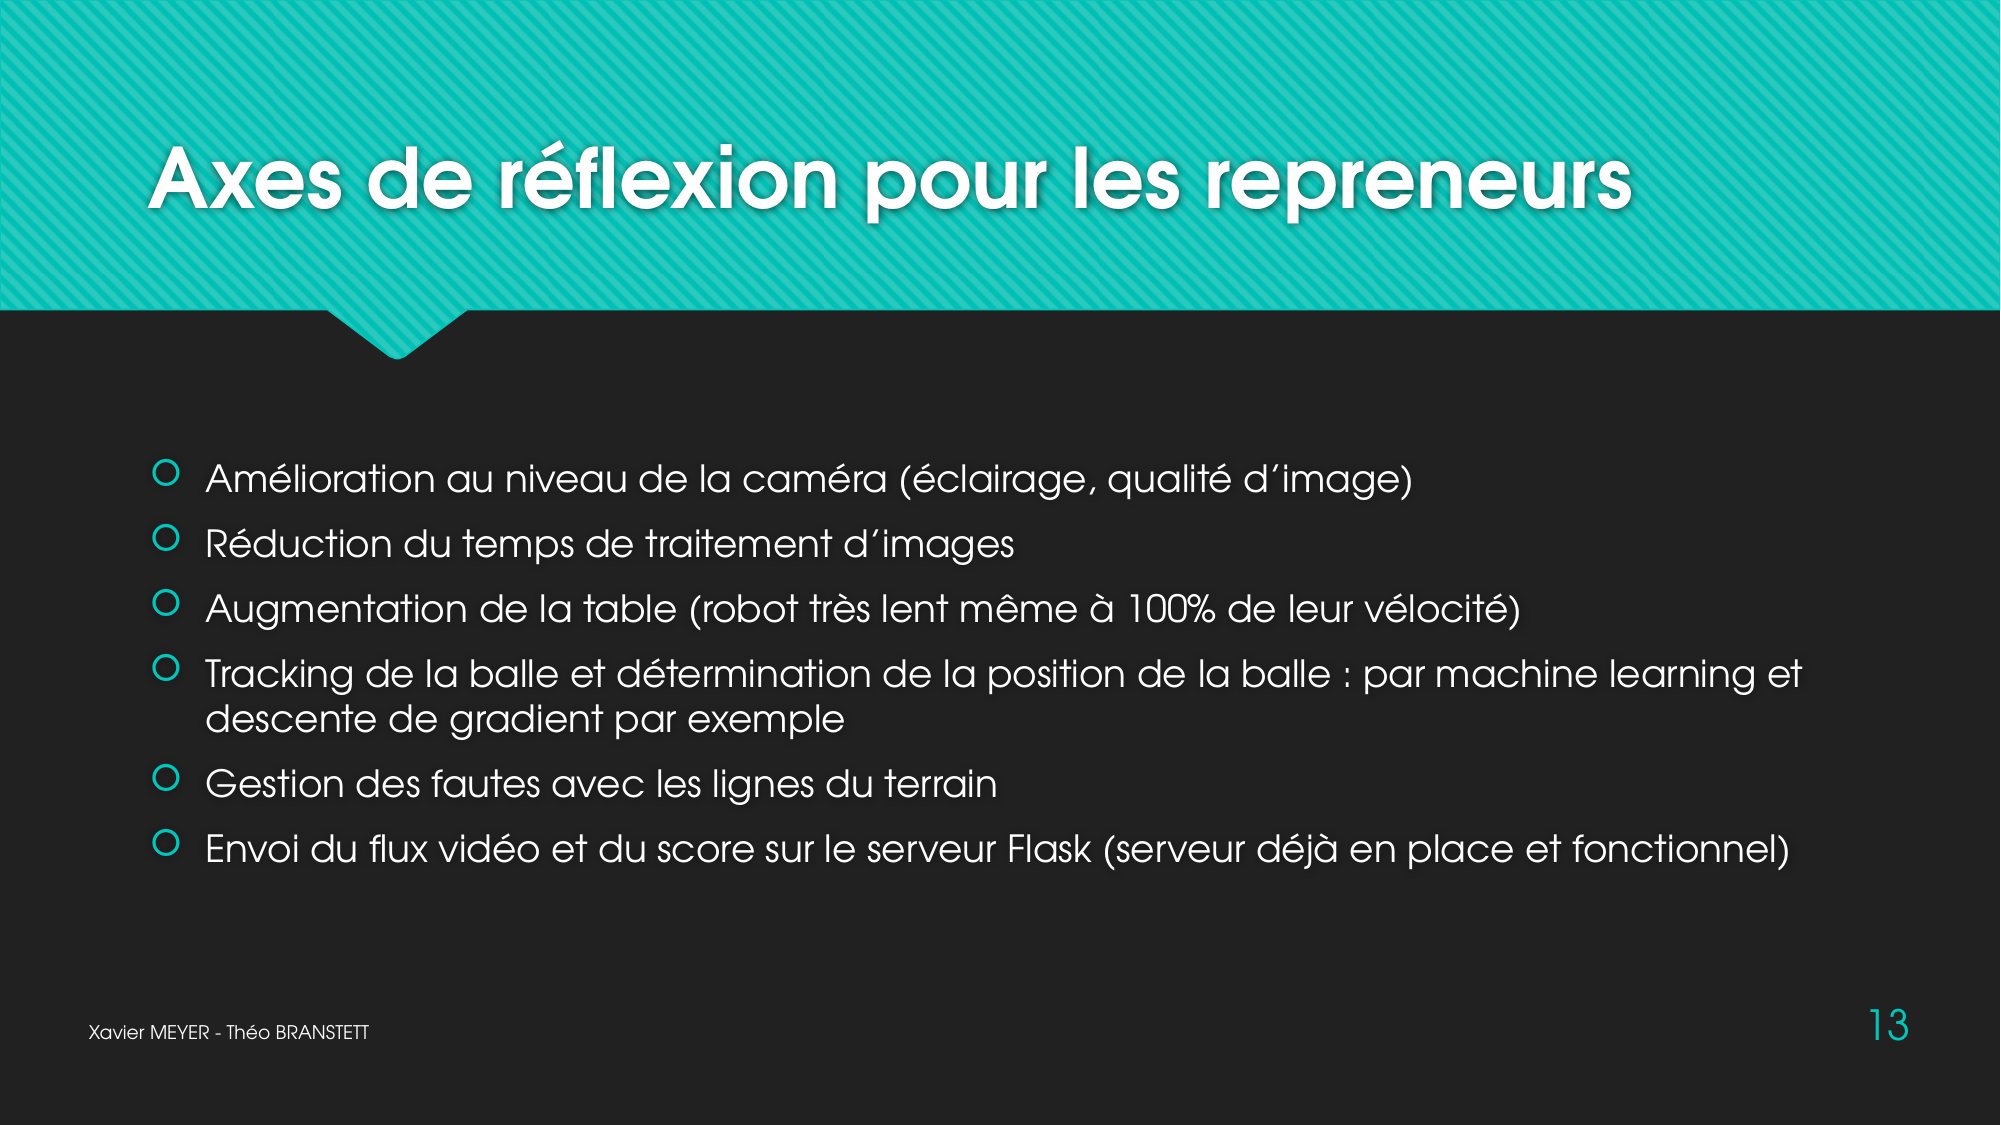

# Axes de réflexion pour les repreneurs
Amélioration au niveau de la caméra (éclairage, qualité d’image)
Réduction du temps de traitement d’images
Augmentation de la table (robot très lent même à 100% de leur vélocité)
Tracking de la balle et détermination de la position de la balle : par machine learning et descente de gradient par exemple
Gestion des fautes avec les lignes du terrain
Envoi du flux vidéo et du score sur le serveur Flask (serveur déjà en place et fonctionnel)
13
Xavier MEYER - Théo BRANSTETT